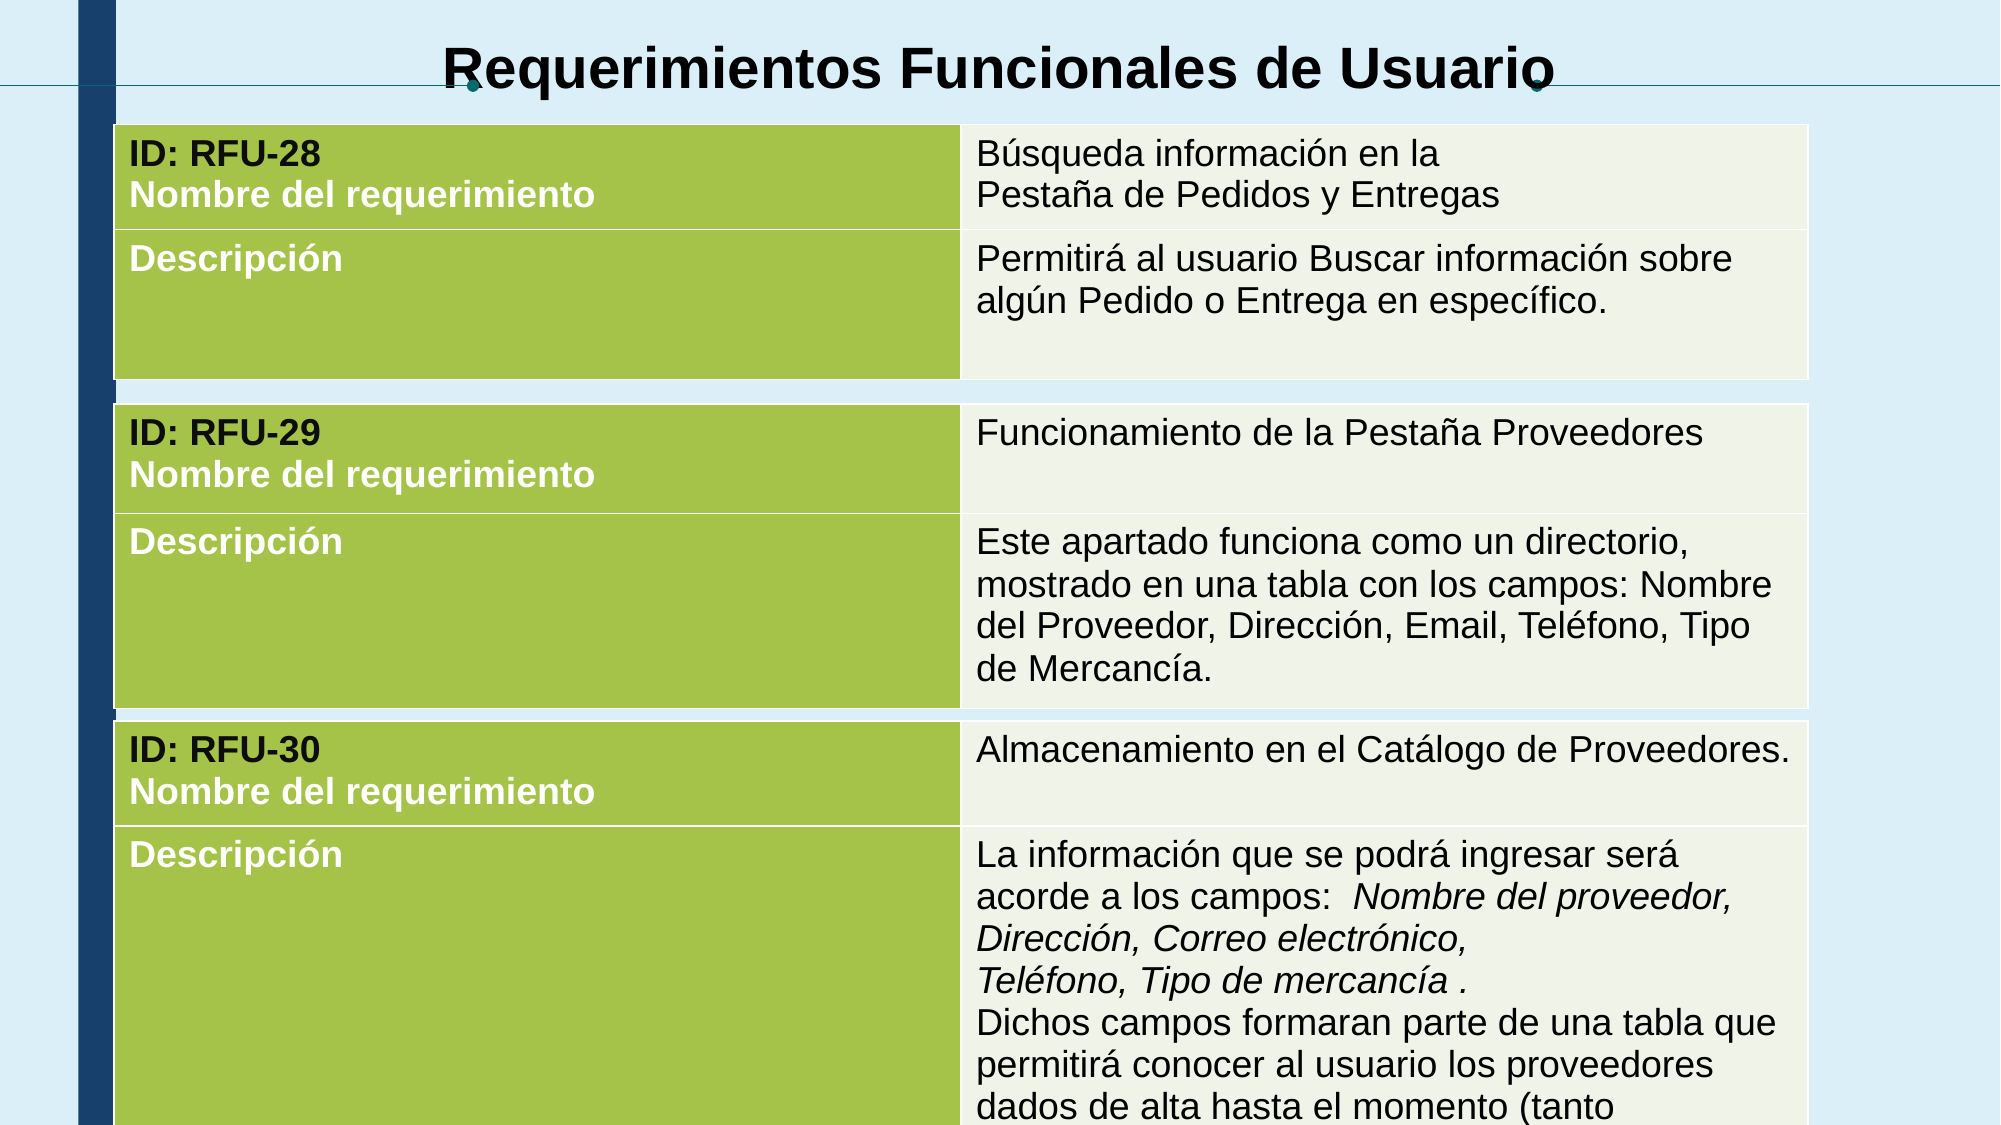

Requerimientos Funcionales de Usuario

| ID: RFU-28 Nombre del requerimiento | Búsqueda información en la Pestaña de Pedidos y Entregas |
| --- | --- |
| Descripción | Permitirá al usuario Buscar información sobre algún Pedido o Entrega en específico. |
| ID: RFU-29 Nombre del requerimiento | Funcionamiento de la Pestaña Proveedores |
| --- | --- |
| Descripción | Este apartado funciona como un directorio, mostrado en una tabla con los campos: Nombre del Proveedor, Dirección, Email, Teléfono, Tipo de Mercancía. |
| ID: RFU-30 Nombre del requerimiento | Almacenamiento en el Catálogo de Proveedores. |
| --- | --- |
| Descripción | La información que se podrá ingresar será acorde a los campos: Nombre del proveedor, Dirección, Correo electrónico, Teléfono, Tipo de mercancía . Dichos campos formaran parte de una tabla que permitirá conocer al usuario los proveedores dados de alta hasta el momento (tanto información nueva como antigua). |